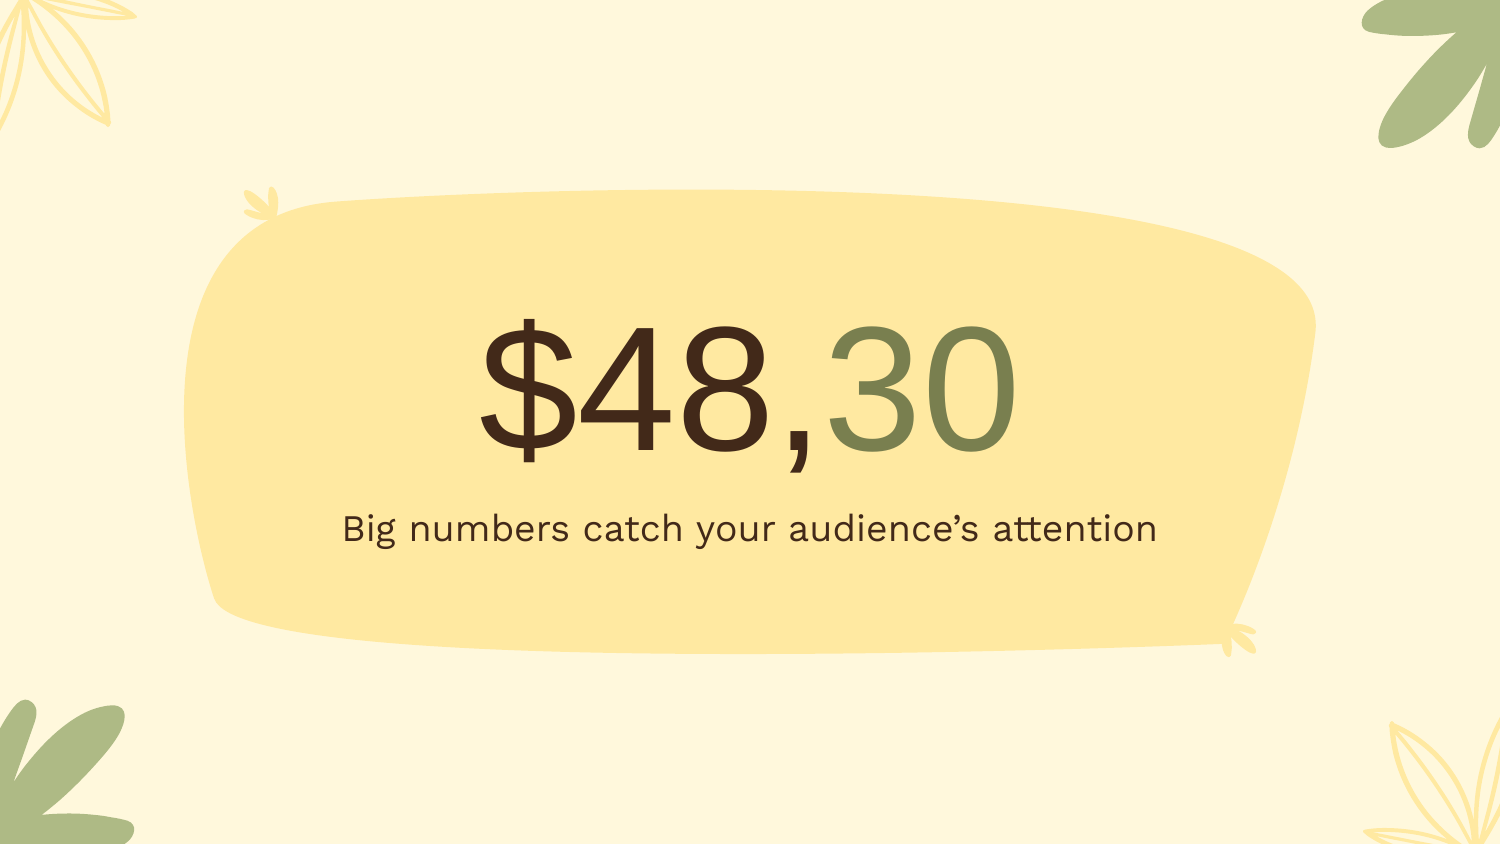

# $48,30
Big numbers catch your audience’s attention